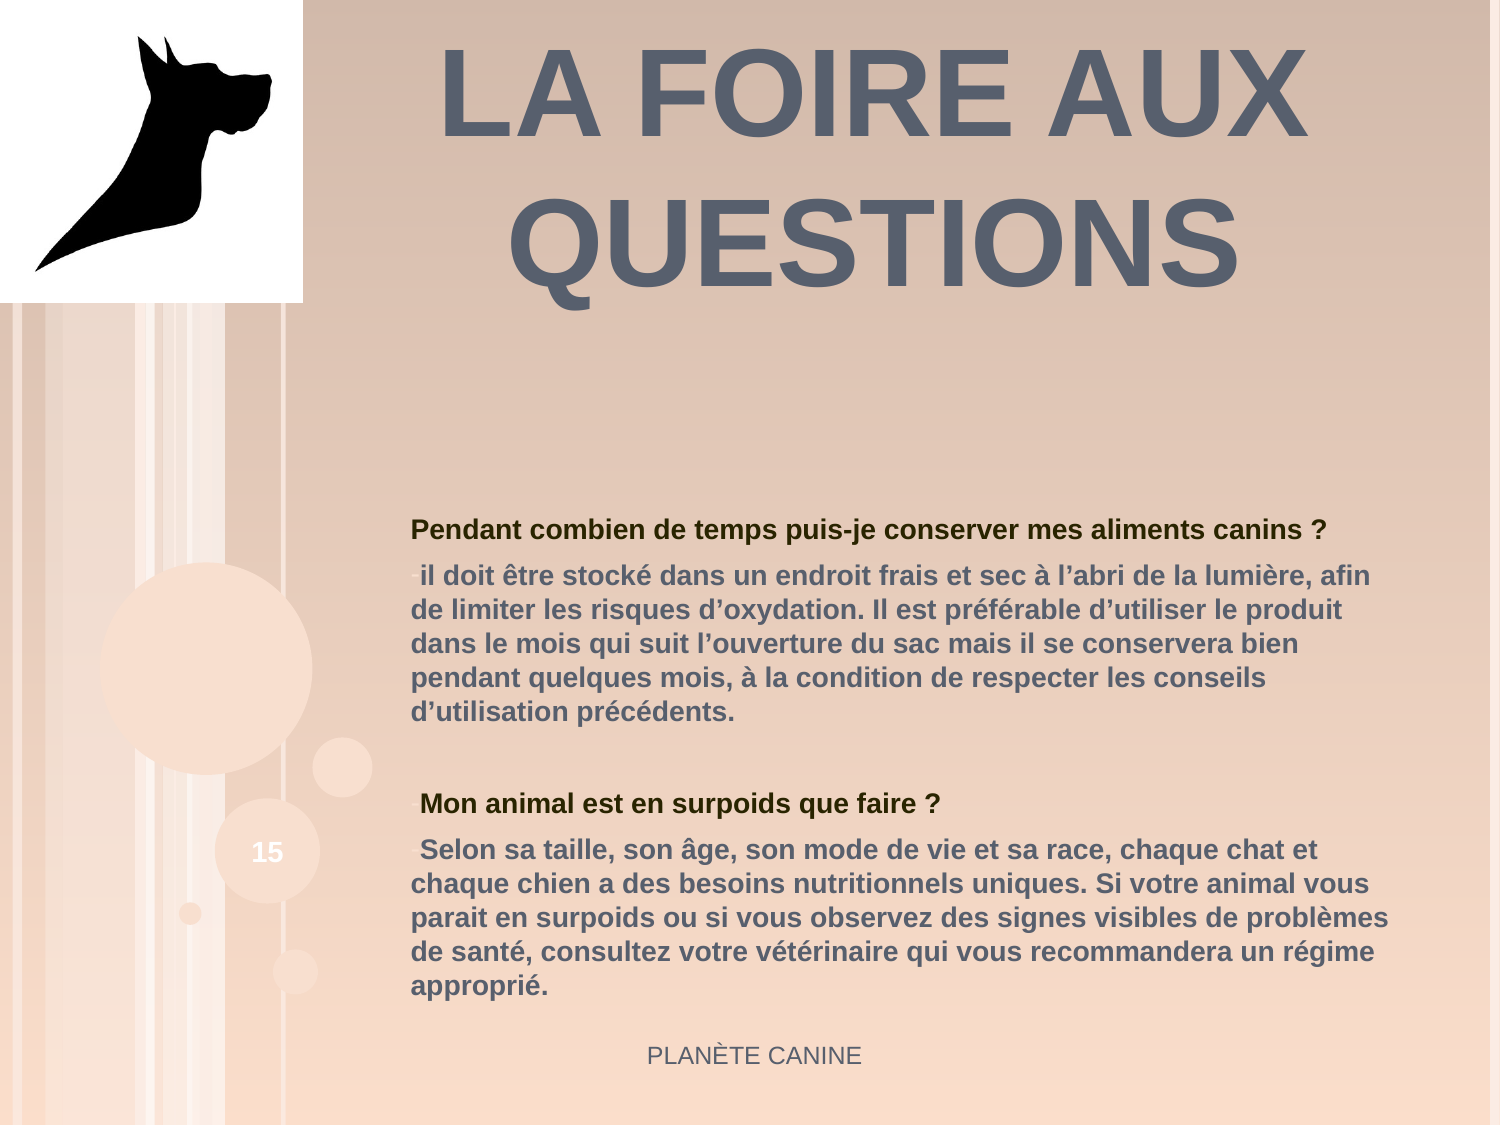

# LA FOIRE AUX QUESTIONS
Pendant combien de temps puis-je conserver mes aliments canins ?
il doit être stocké dans un endroit frais et sec à l’abri de la lumière, afin de limiter les risques d’oxydation. Il est préférable d’utiliser le produit dans le mois qui suit l’ouverture du sac mais il se conservera bien pendant quelques mois, à la condition de respecter les conseils d’utilisation précédents.

Mon animal est en surpoids que faire ?
Selon sa taille, son âge, son mode de vie et sa race, chaque chat et chaque chien a des besoins nutritionnels uniques. Si votre animal vous parait en surpoids ou si vous observez des signes visibles de problèmes de santé, consultez votre vétérinaire qui vous recommandera un régime approprié.

15
PLANÈTE CANINE